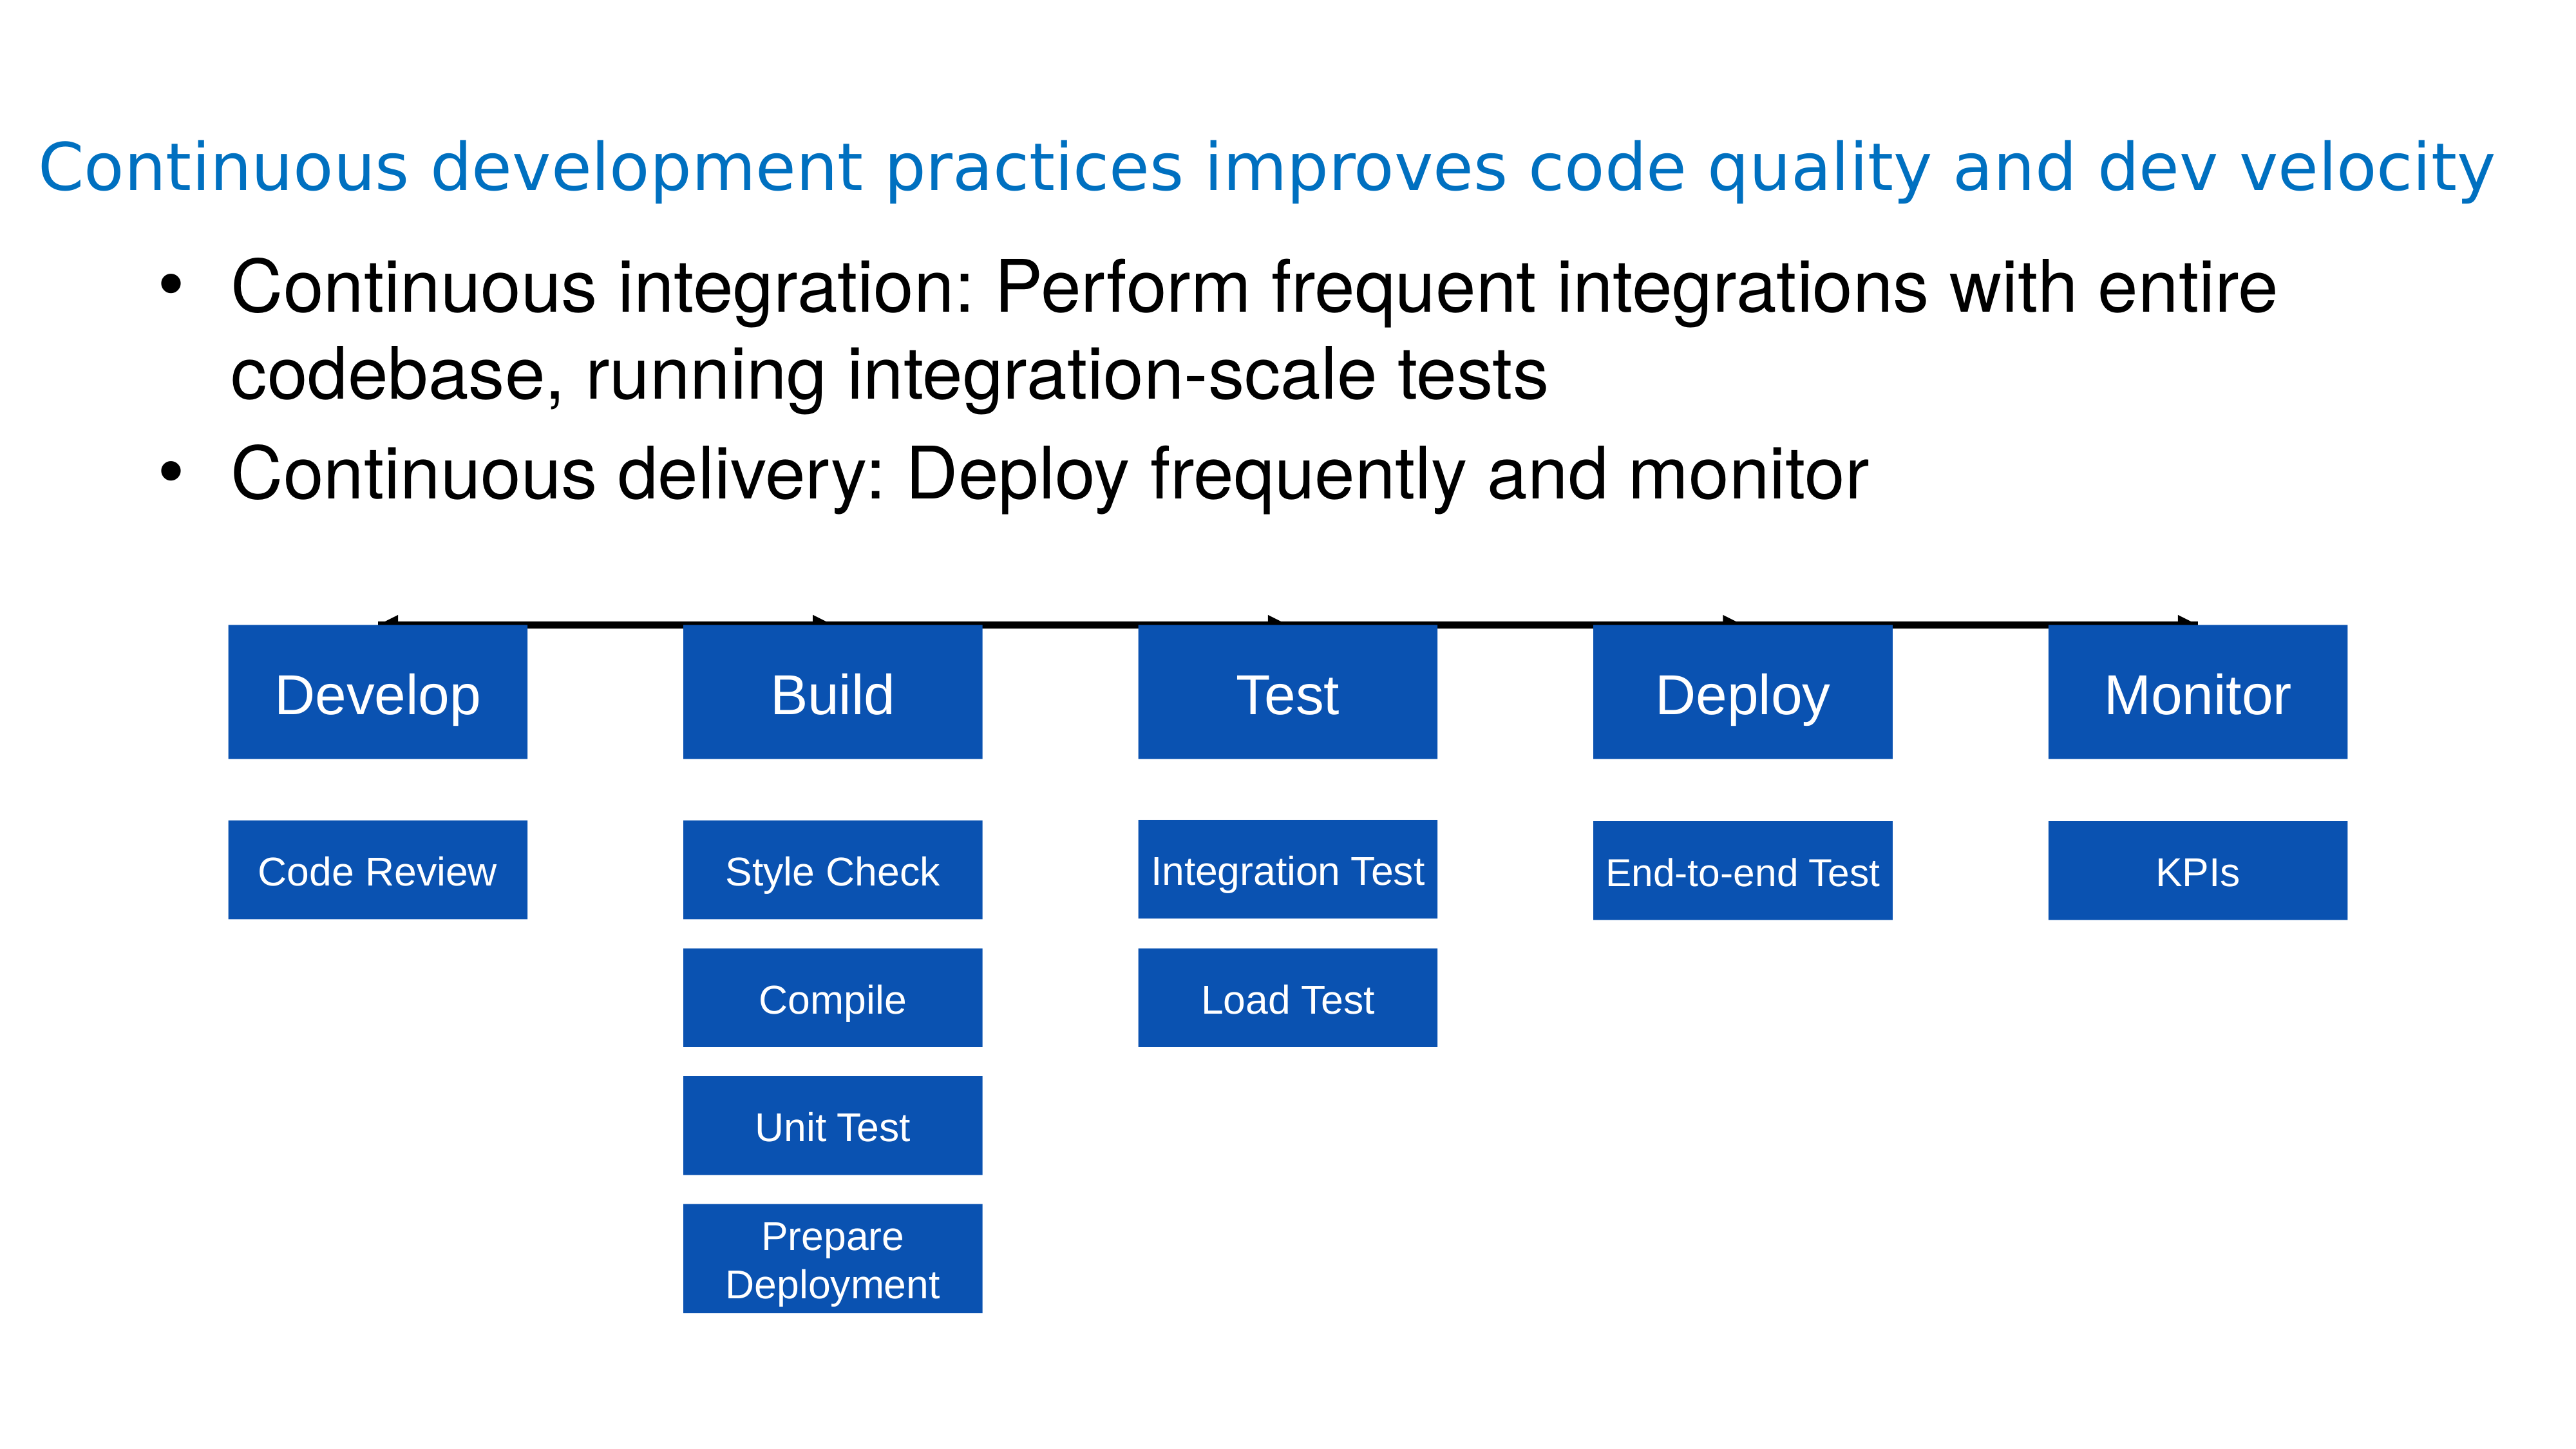

# Continuous development practices improves code quality and dev velocity
Continuous integration: Perform frequent integrations with entire codebase, running integration-scale tests
Continuous delivery: Deploy frequently and monitor

Develop
Build
Test
Deploy
Monitor
Integration Test
Code Review
Style Check
End-to-end Test
KPIs
Compile
Load Test
Unit Test
Prepare Deployment